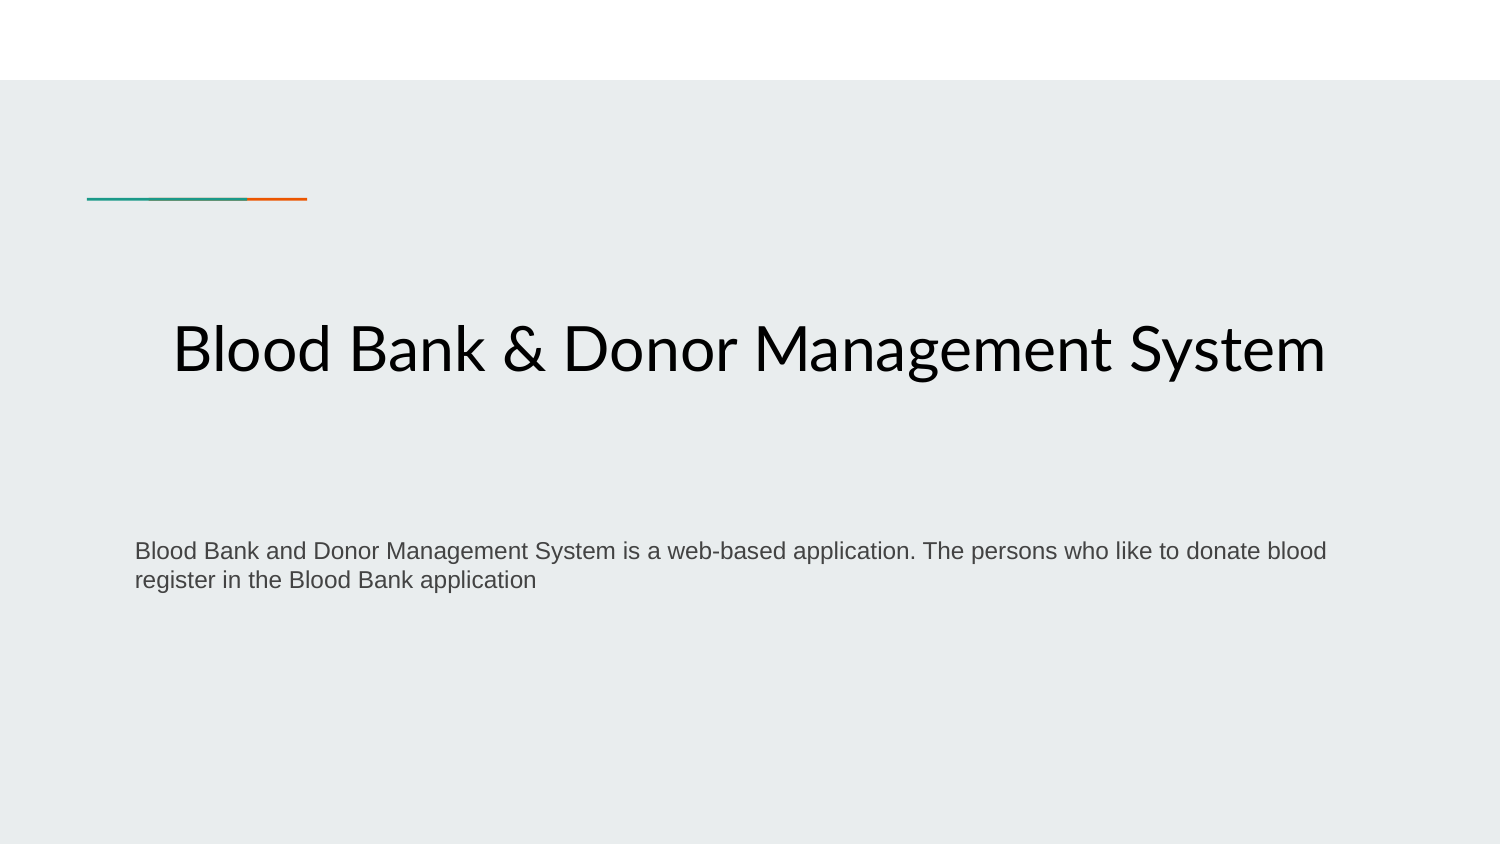

# Blood Bank & Donor Management System

Blood Bank and Donor Management System is a web-based application. The persons who like to donate blood register in the Blood Bank application